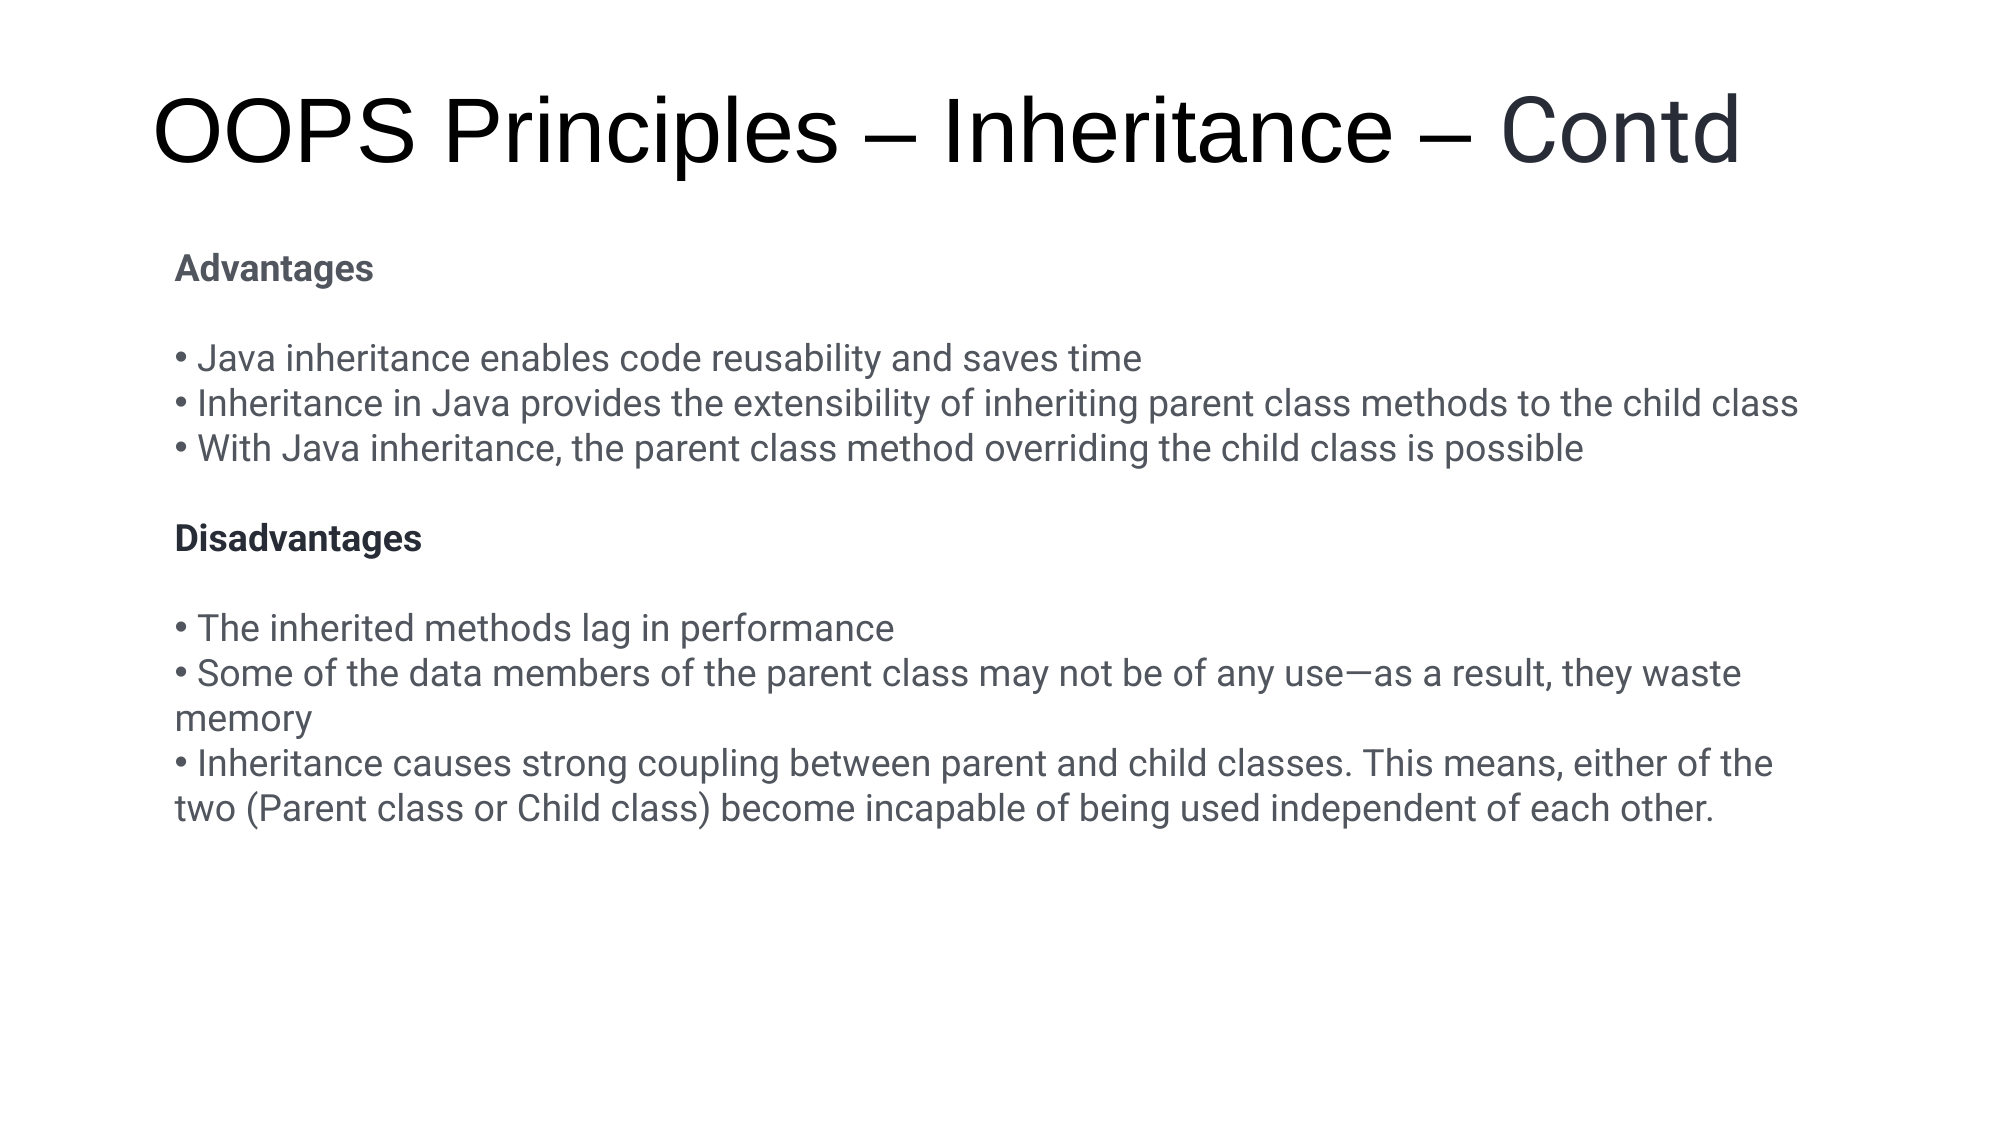

# OOPS Principles – Inheritance – Contd
Advantages

 Java inheritance enables code reusability and saves time
 Inheritance in Java provides the extensibility of inheriting parent class methods to the child class
 With Java inheritance, the parent class method overriding the child class is possible

Disadvantages

 The inherited methods lag in performance
 Some of the data members of the parent class may not be of any use—as a result, they waste memory
 Inheritance causes strong coupling between parent and child classes. This means, either of the two (Parent class or Child class) become incapable of being used independent of each other.